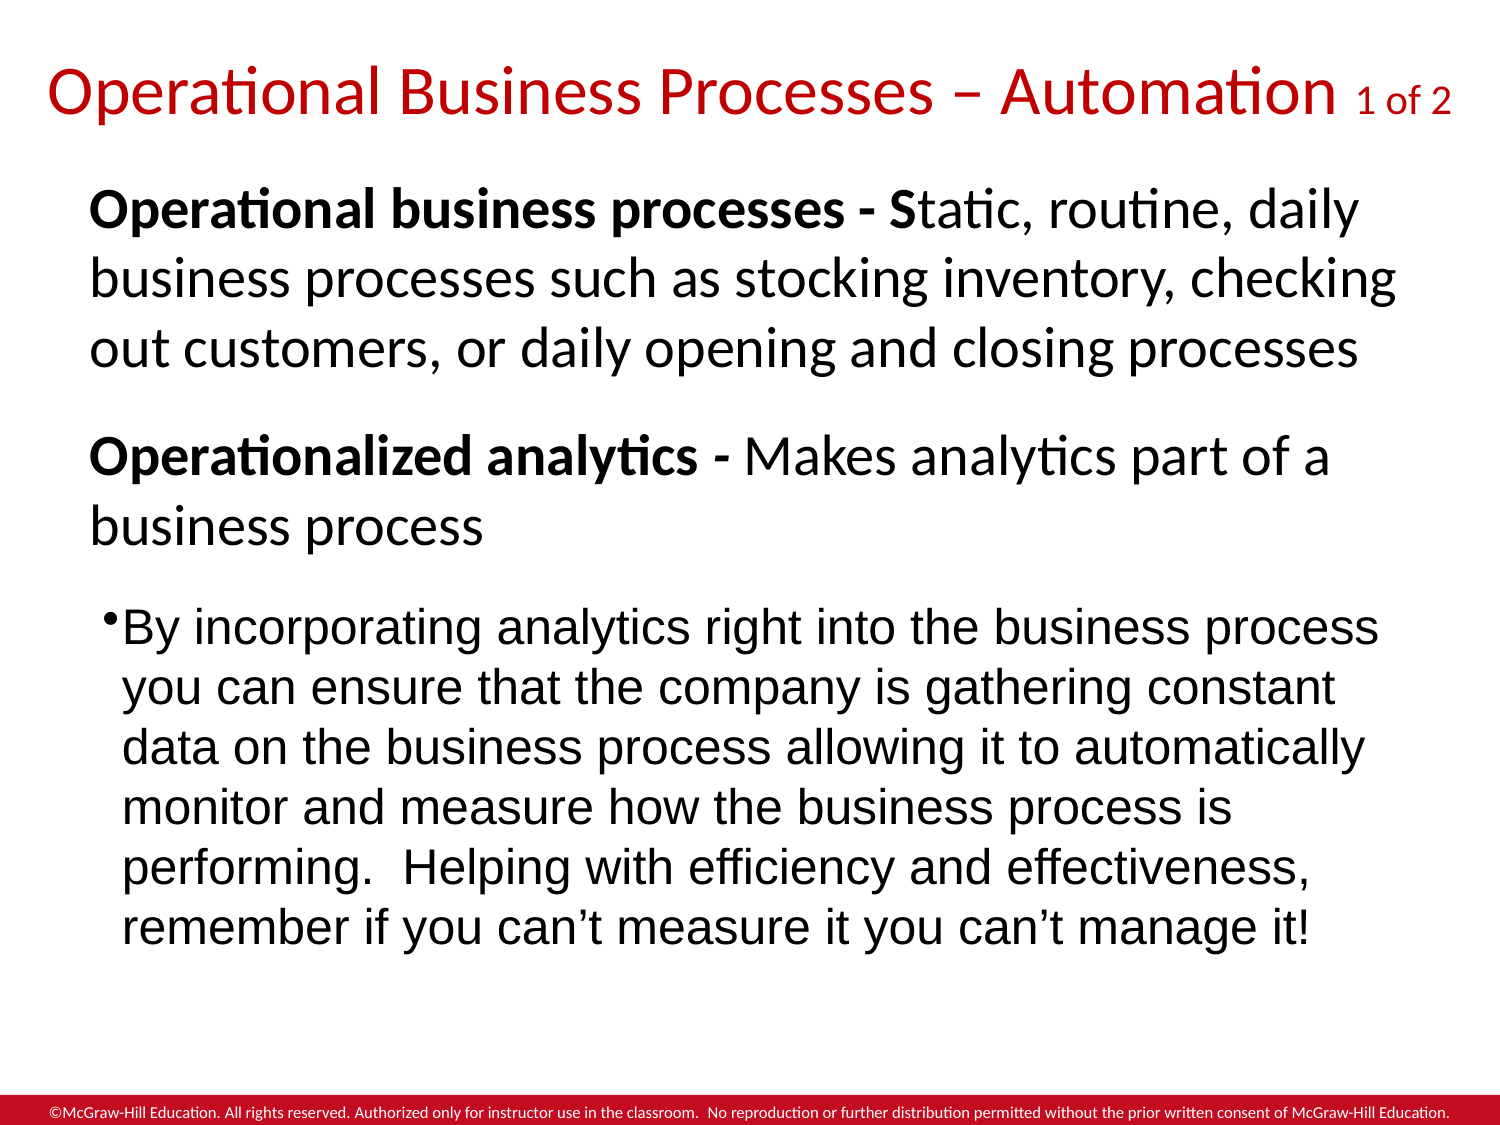

# Operational Business Processes – Automation 1 of 2
Operational business processes - Static, routine, daily business processes such as stocking inventory, checking out customers, or daily opening and closing processes
Operationalized analytics - Makes analytics part of a business process
By incorporating analytics right into the business process you can ensure that the company is gathering constant data on the business process allowing it to automatically monitor and measure how the business process is performing.  Helping with efficiency and effectiveness, remember if you can’t measure it you can’t manage it!